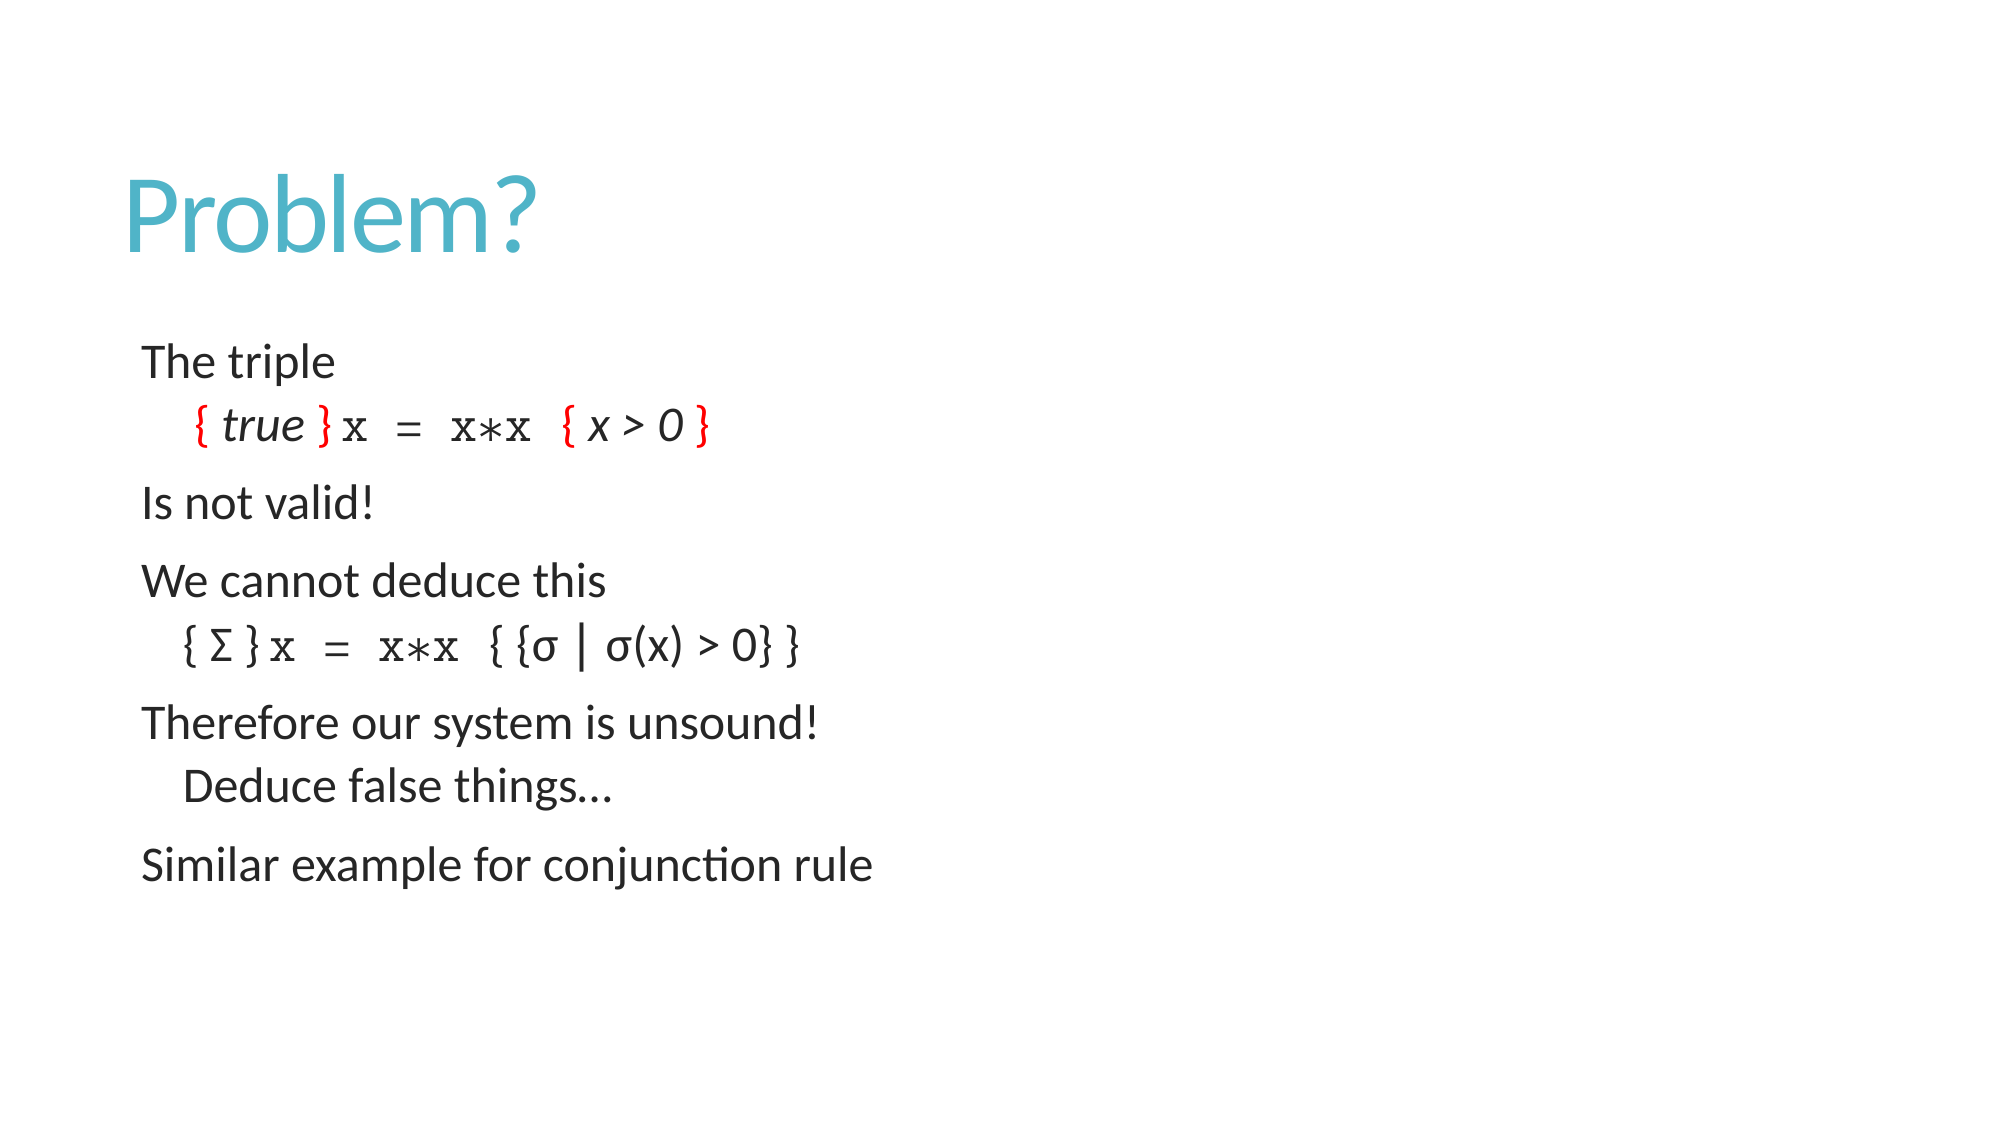

# Problem?
The triple
 { true } x = x*x { x > 0 }
Is not valid!
We cannot deduce this
{ Σ } x = x*x { {σ ∣ σ(x) > 0} }
Therefore our system is unsound!
Deduce false things…
Similar example for conjunction rule